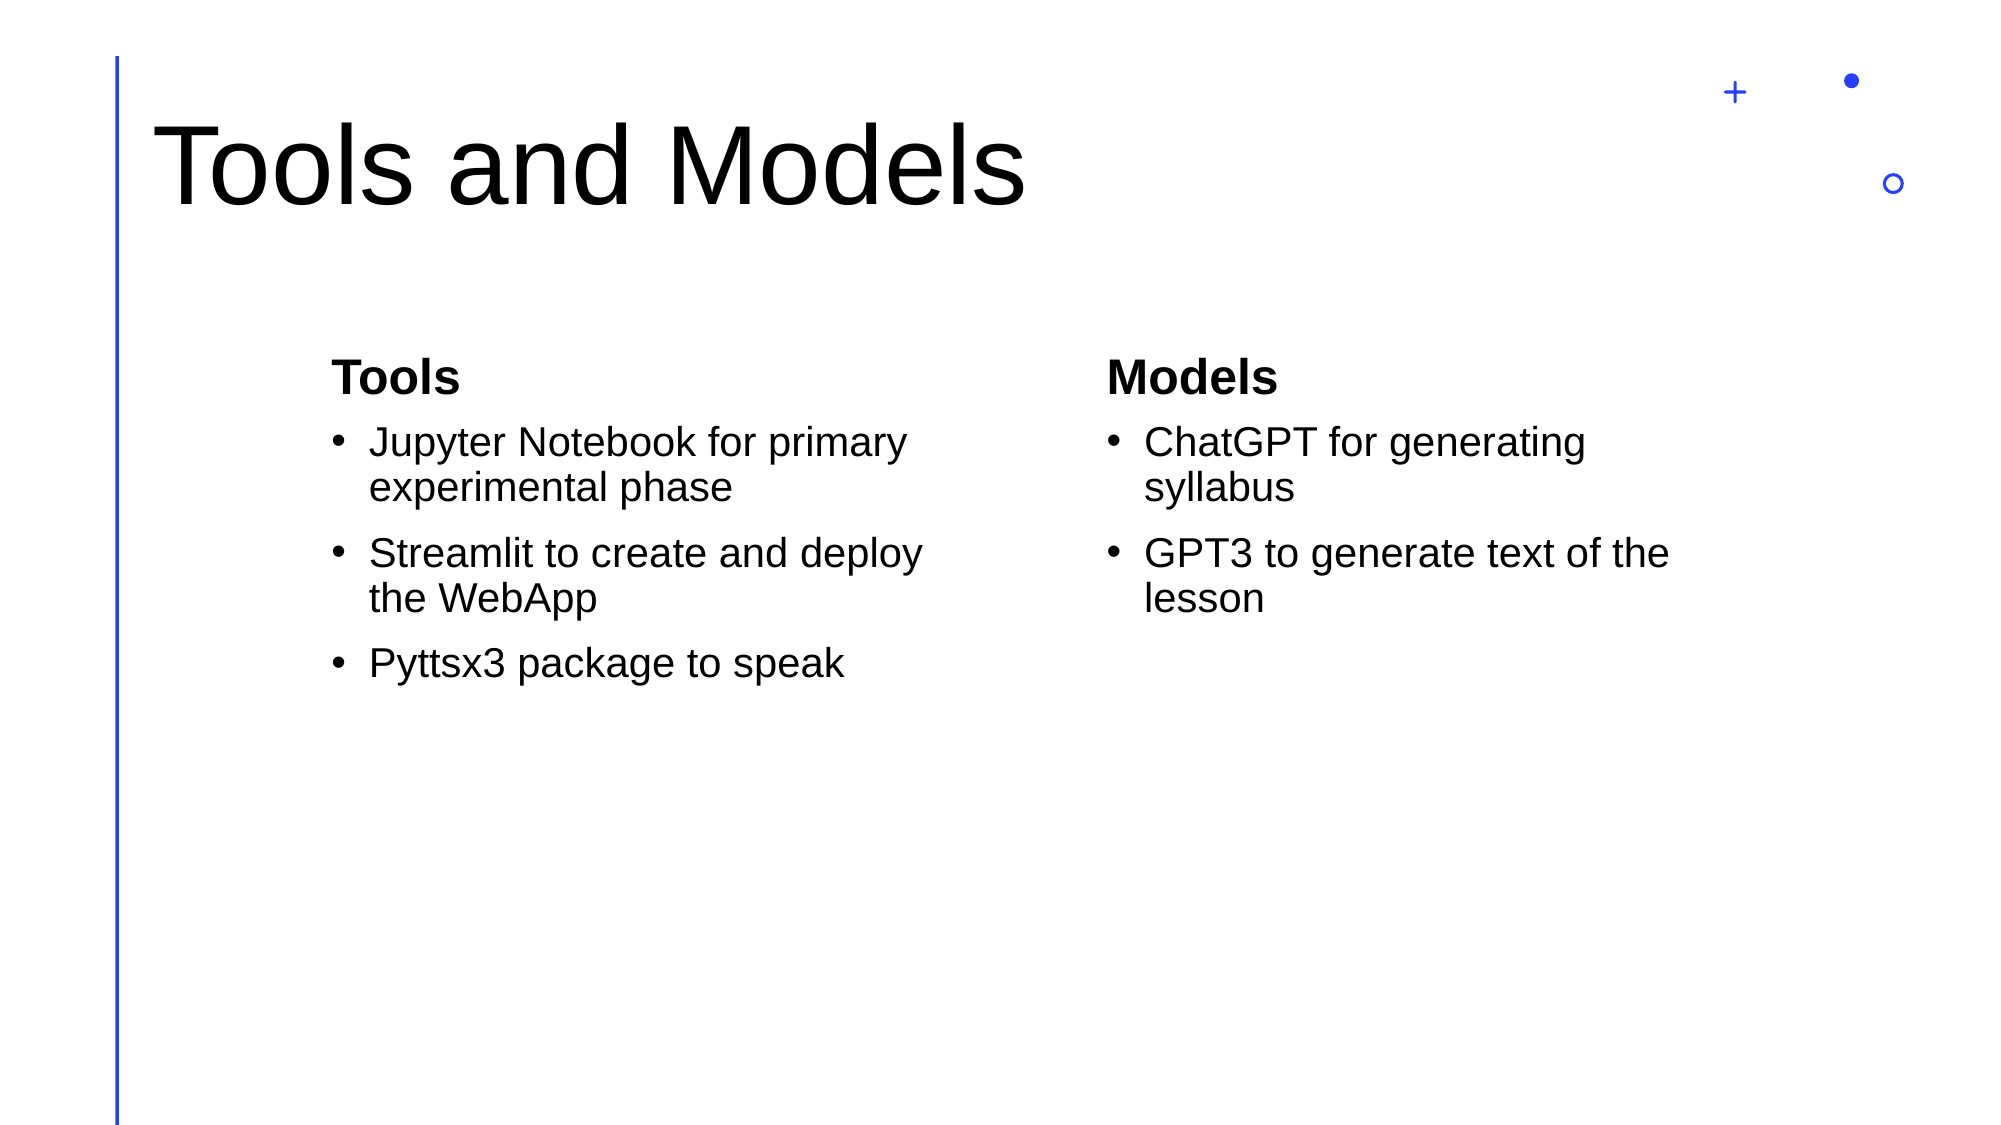

# Tools and Models
Tools
Models
Jupyter Notebook for primary experimental phase
Streamlit to create and deploy the WebApp
Pyttsx3 package to speak
ChatGPT for generating syllabus
GPT3 to generate text of the lesson